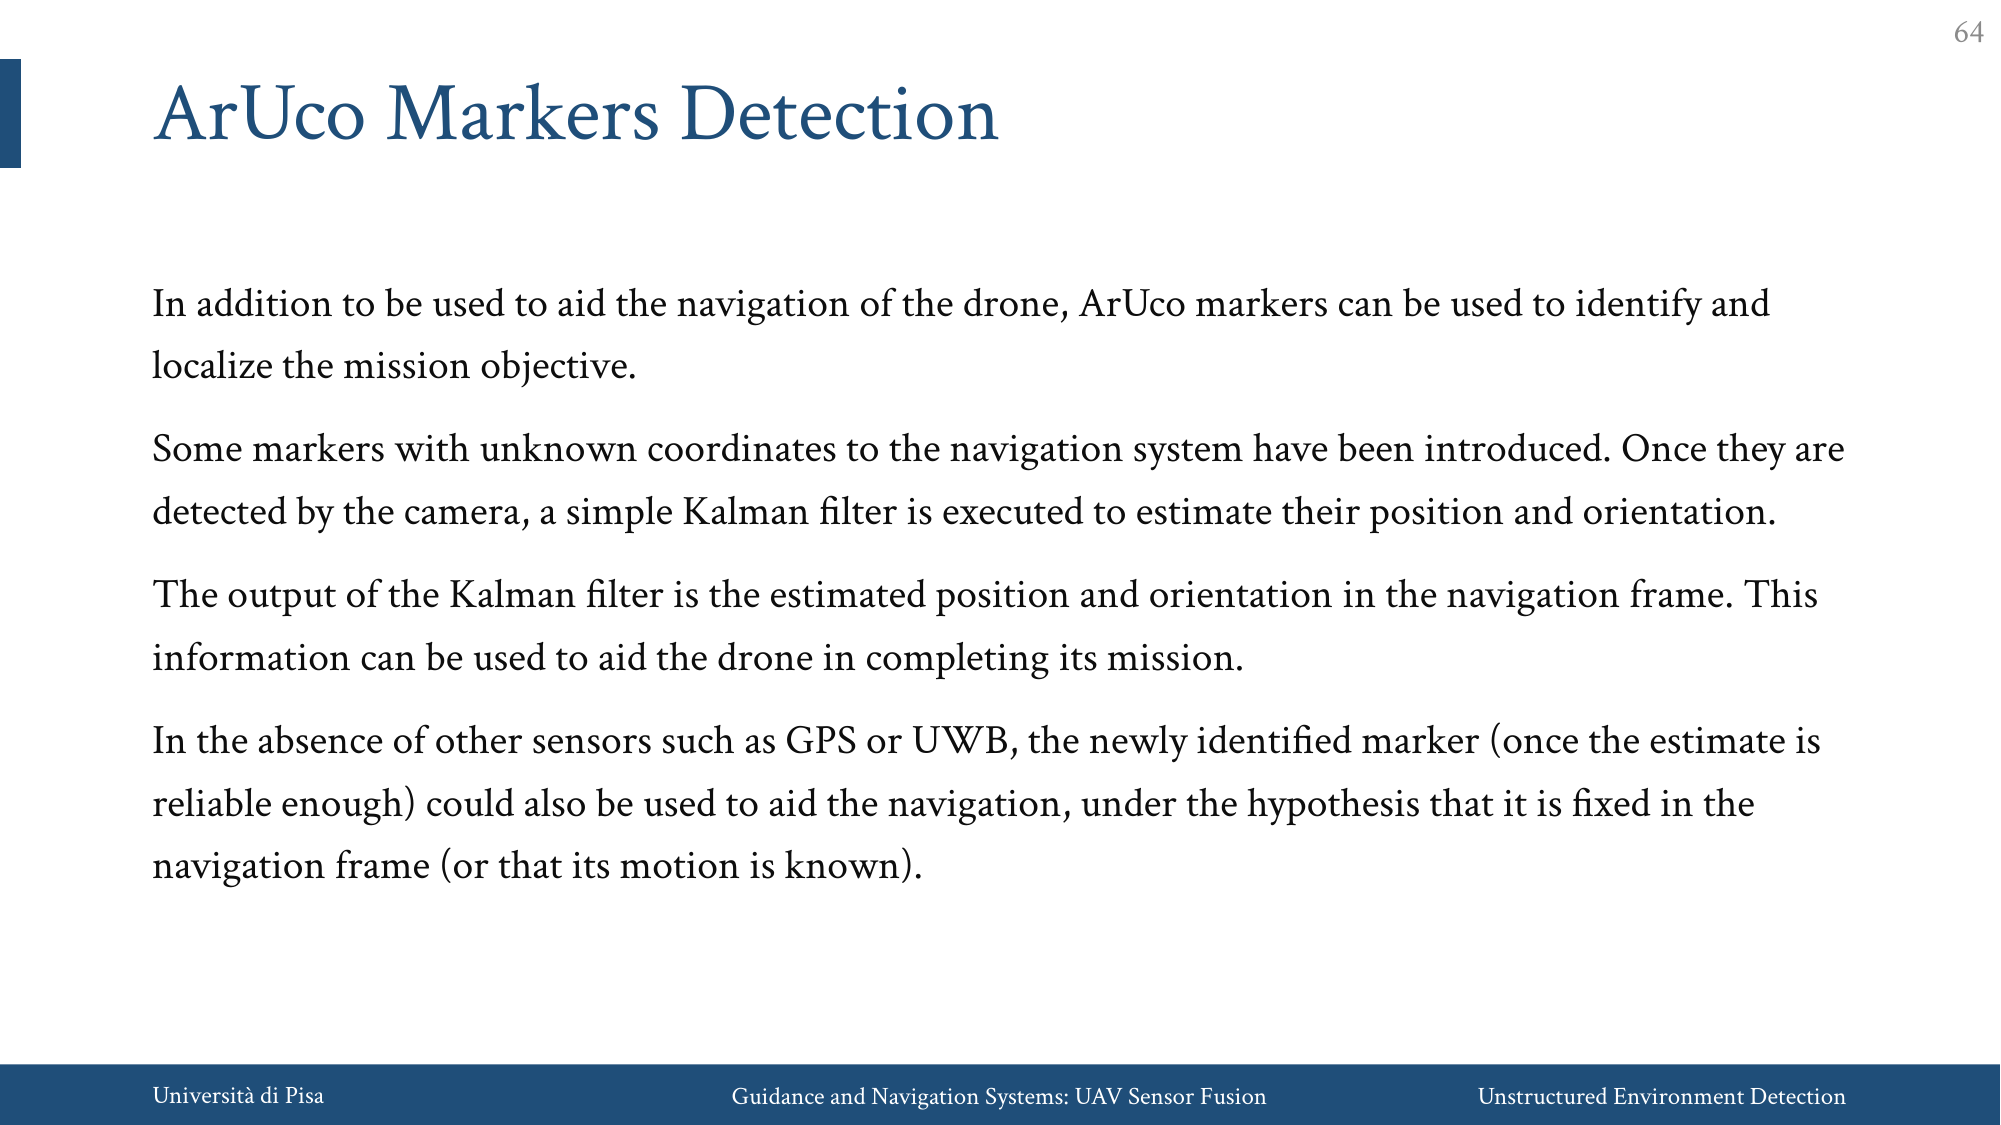

64
ArUco Markers Detection
In addition to be used to aid the navigation of the drone, ArUco markers can be used to identify and localize the mission objective.
Some markers with unknown coordinates to the navigation system have been introduced. Once they are detected by the camera, a simple Kalman filter is executed to estimate their position and orientation.
The output of the Kalman filter is the estimated position and orientation in the navigation frame. This information can be used to aid the drone in completing its mission.
In the absence of other sensors such as GPS or UWB, the newly identified marker (once the estimate is reliable enough) could also be used to aid the navigation, under the hypothesis that it is fixed in the navigation frame (or that its motion is known).
Università di Pisa

Guidance and Navigation Systems: UAV Sensor Fusion
Unstructured Environment Detection